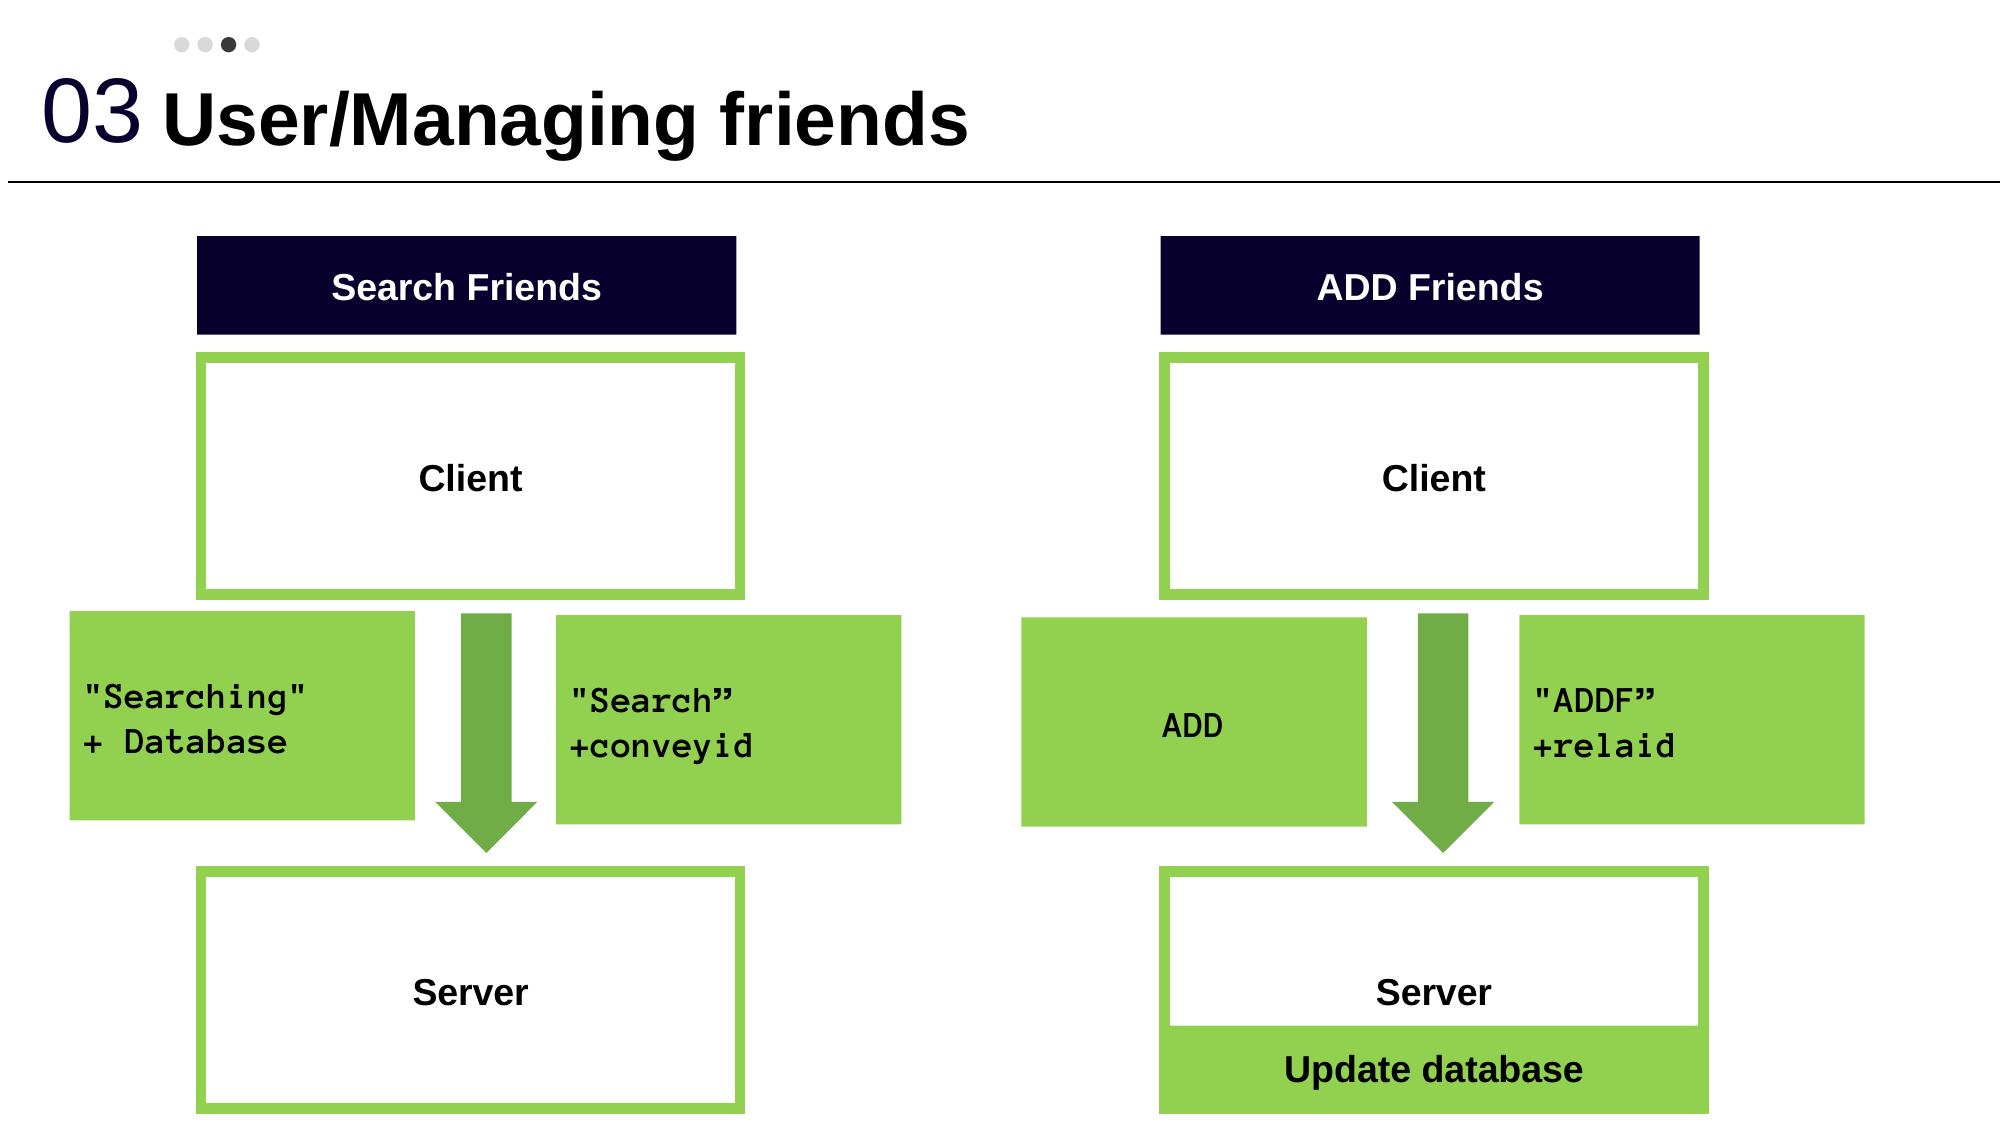

03
User/Managing friends

Search Friends
ADD Friends
Client
Client
"Searching"
+ Database
"Search”
+conveyid
"ADDF”
+relaid
ADD

Server
Server
Update database